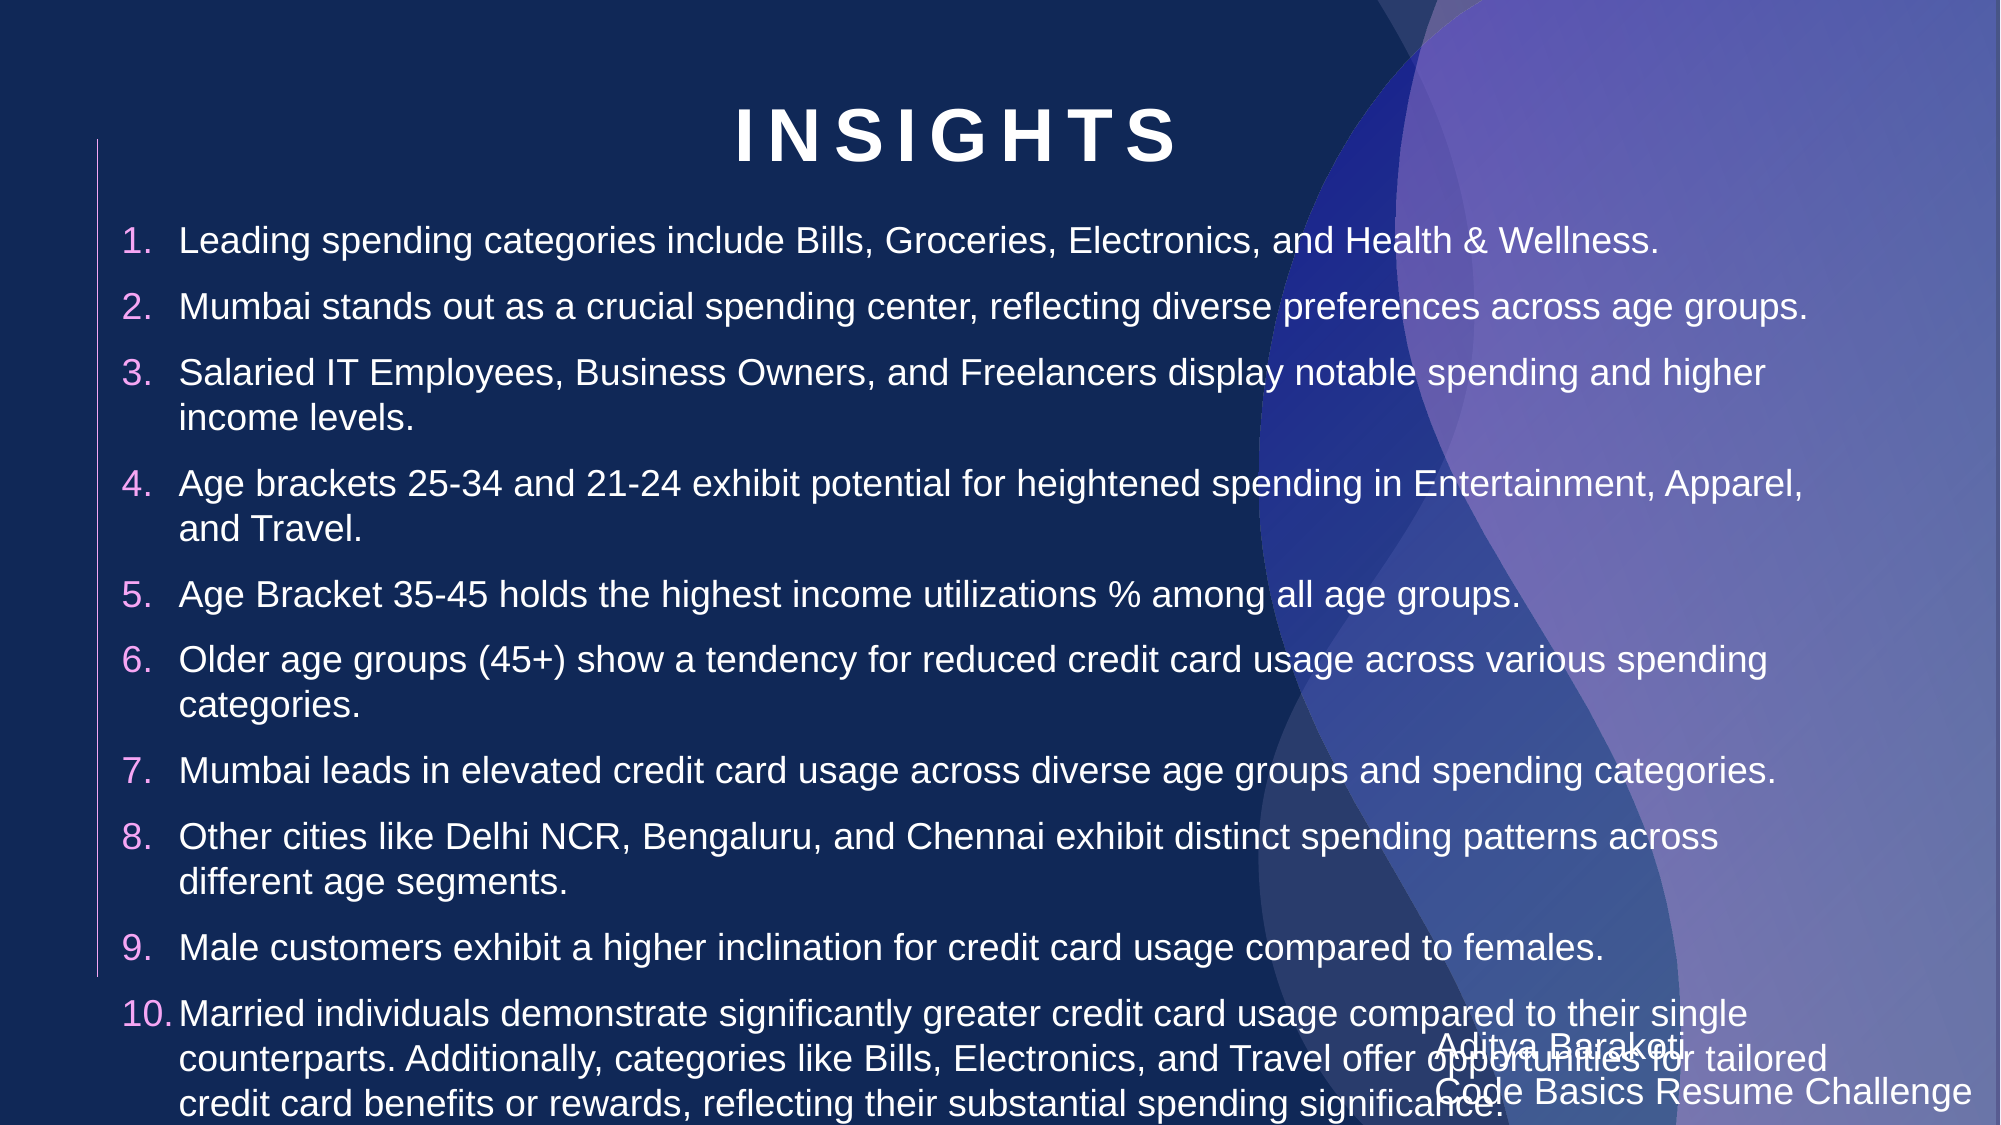

# INSIGHTS
Leading spending categories include Bills, Groceries, Electronics, and Health & Wellness.
Mumbai stands out as a crucial spending center, reflecting diverse preferences across age groups.
Salaried IT Employees, Business Owners, and Freelancers display notable spending and higher income levels.
Age brackets 25-34 and 21-24 exhibit potential for heightened spending in Entertainment, Apparel, and Travel.
Age Bracket 35-45 holds the highest income utilizations % among all age groups.
Older age groups (45+) show a tendency for reduced credit card usage across various spending categories.
Mumbai leads in elevated credit card usage across diverse age groups and spending categories.
Other cities like Delhi NCR, Bengaluru, and Chennai exhibit distinct spending patterns across different age segments.
Male customers exhibit a higher inclination for credit card usage compared to females.
Married individuals demonstrate significantly greater credit card usage compared to their single counterparts. Additionally, categories like Bills, Electronics, and Travel offer opportunities for tailored credit card benefits or rewards, reflecting their substantial spending significance.
Aditya Barakoti
Code Basics Resume Challenge